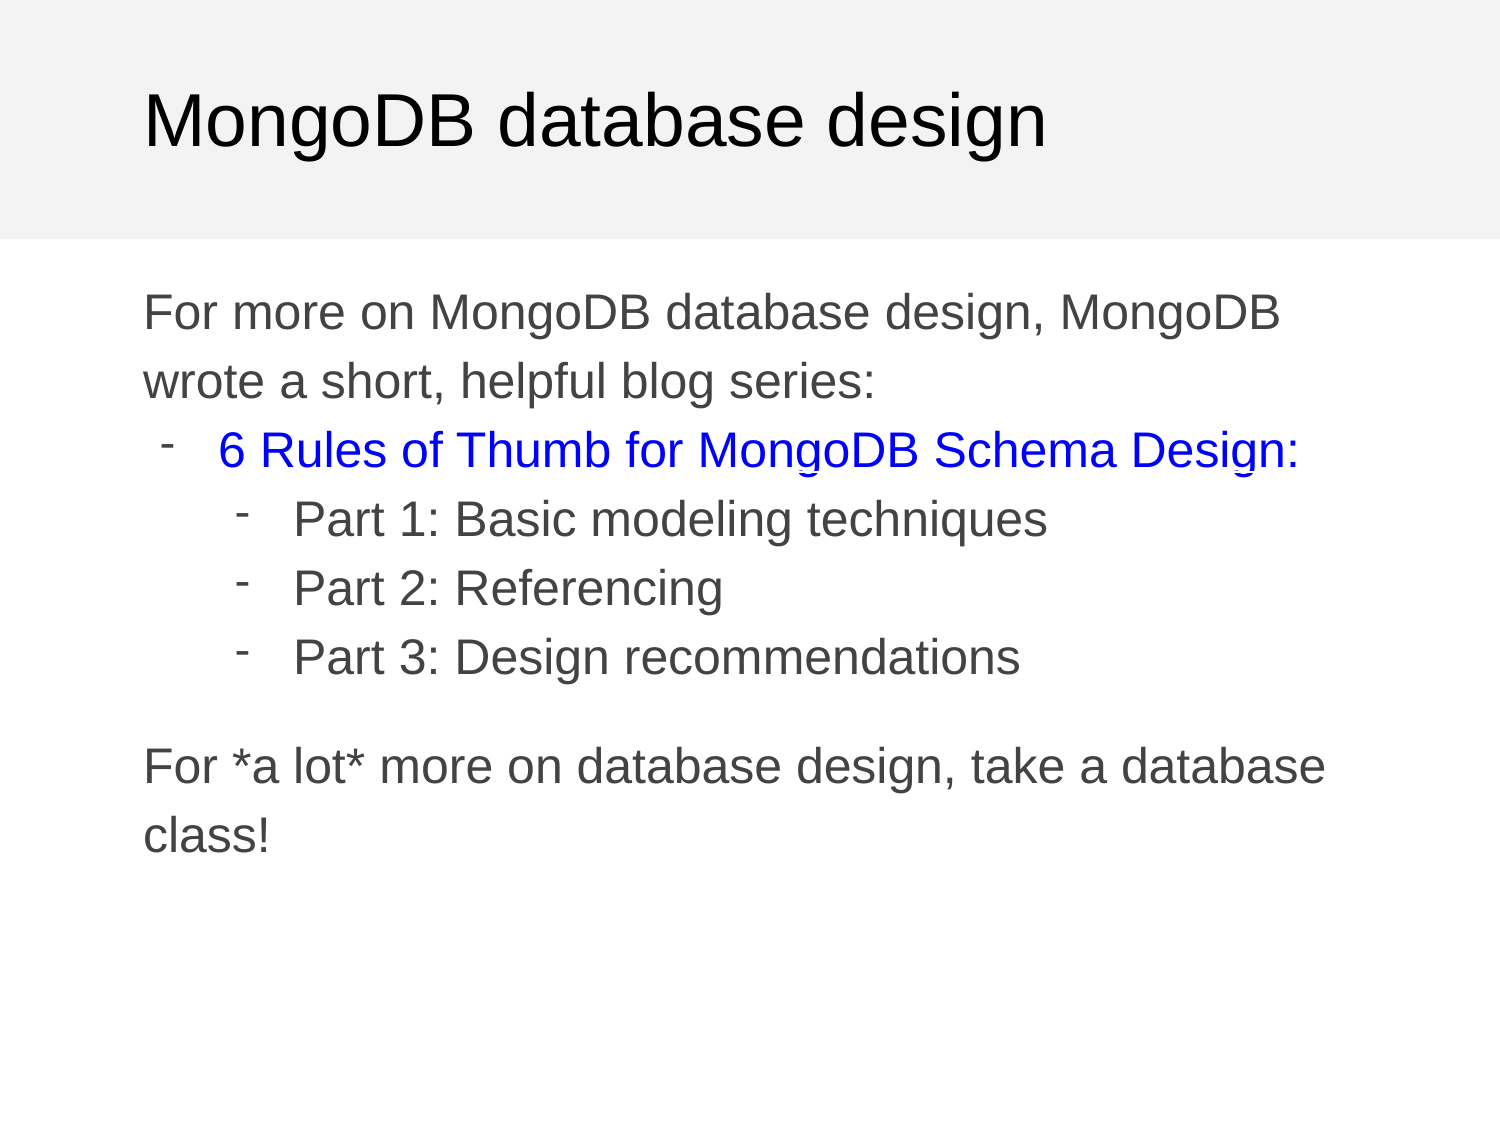

MongoDB database design
For more on MongoDB database design, MongoDB wrote a short, helpful blog series:
6 Rules of Thumb for MongoDB Schema Design:
Part 1: Basic modeling techniques
Part 2: Referencing
Part 3: Design recommendations

For *a lot* more on database design, take a database class!